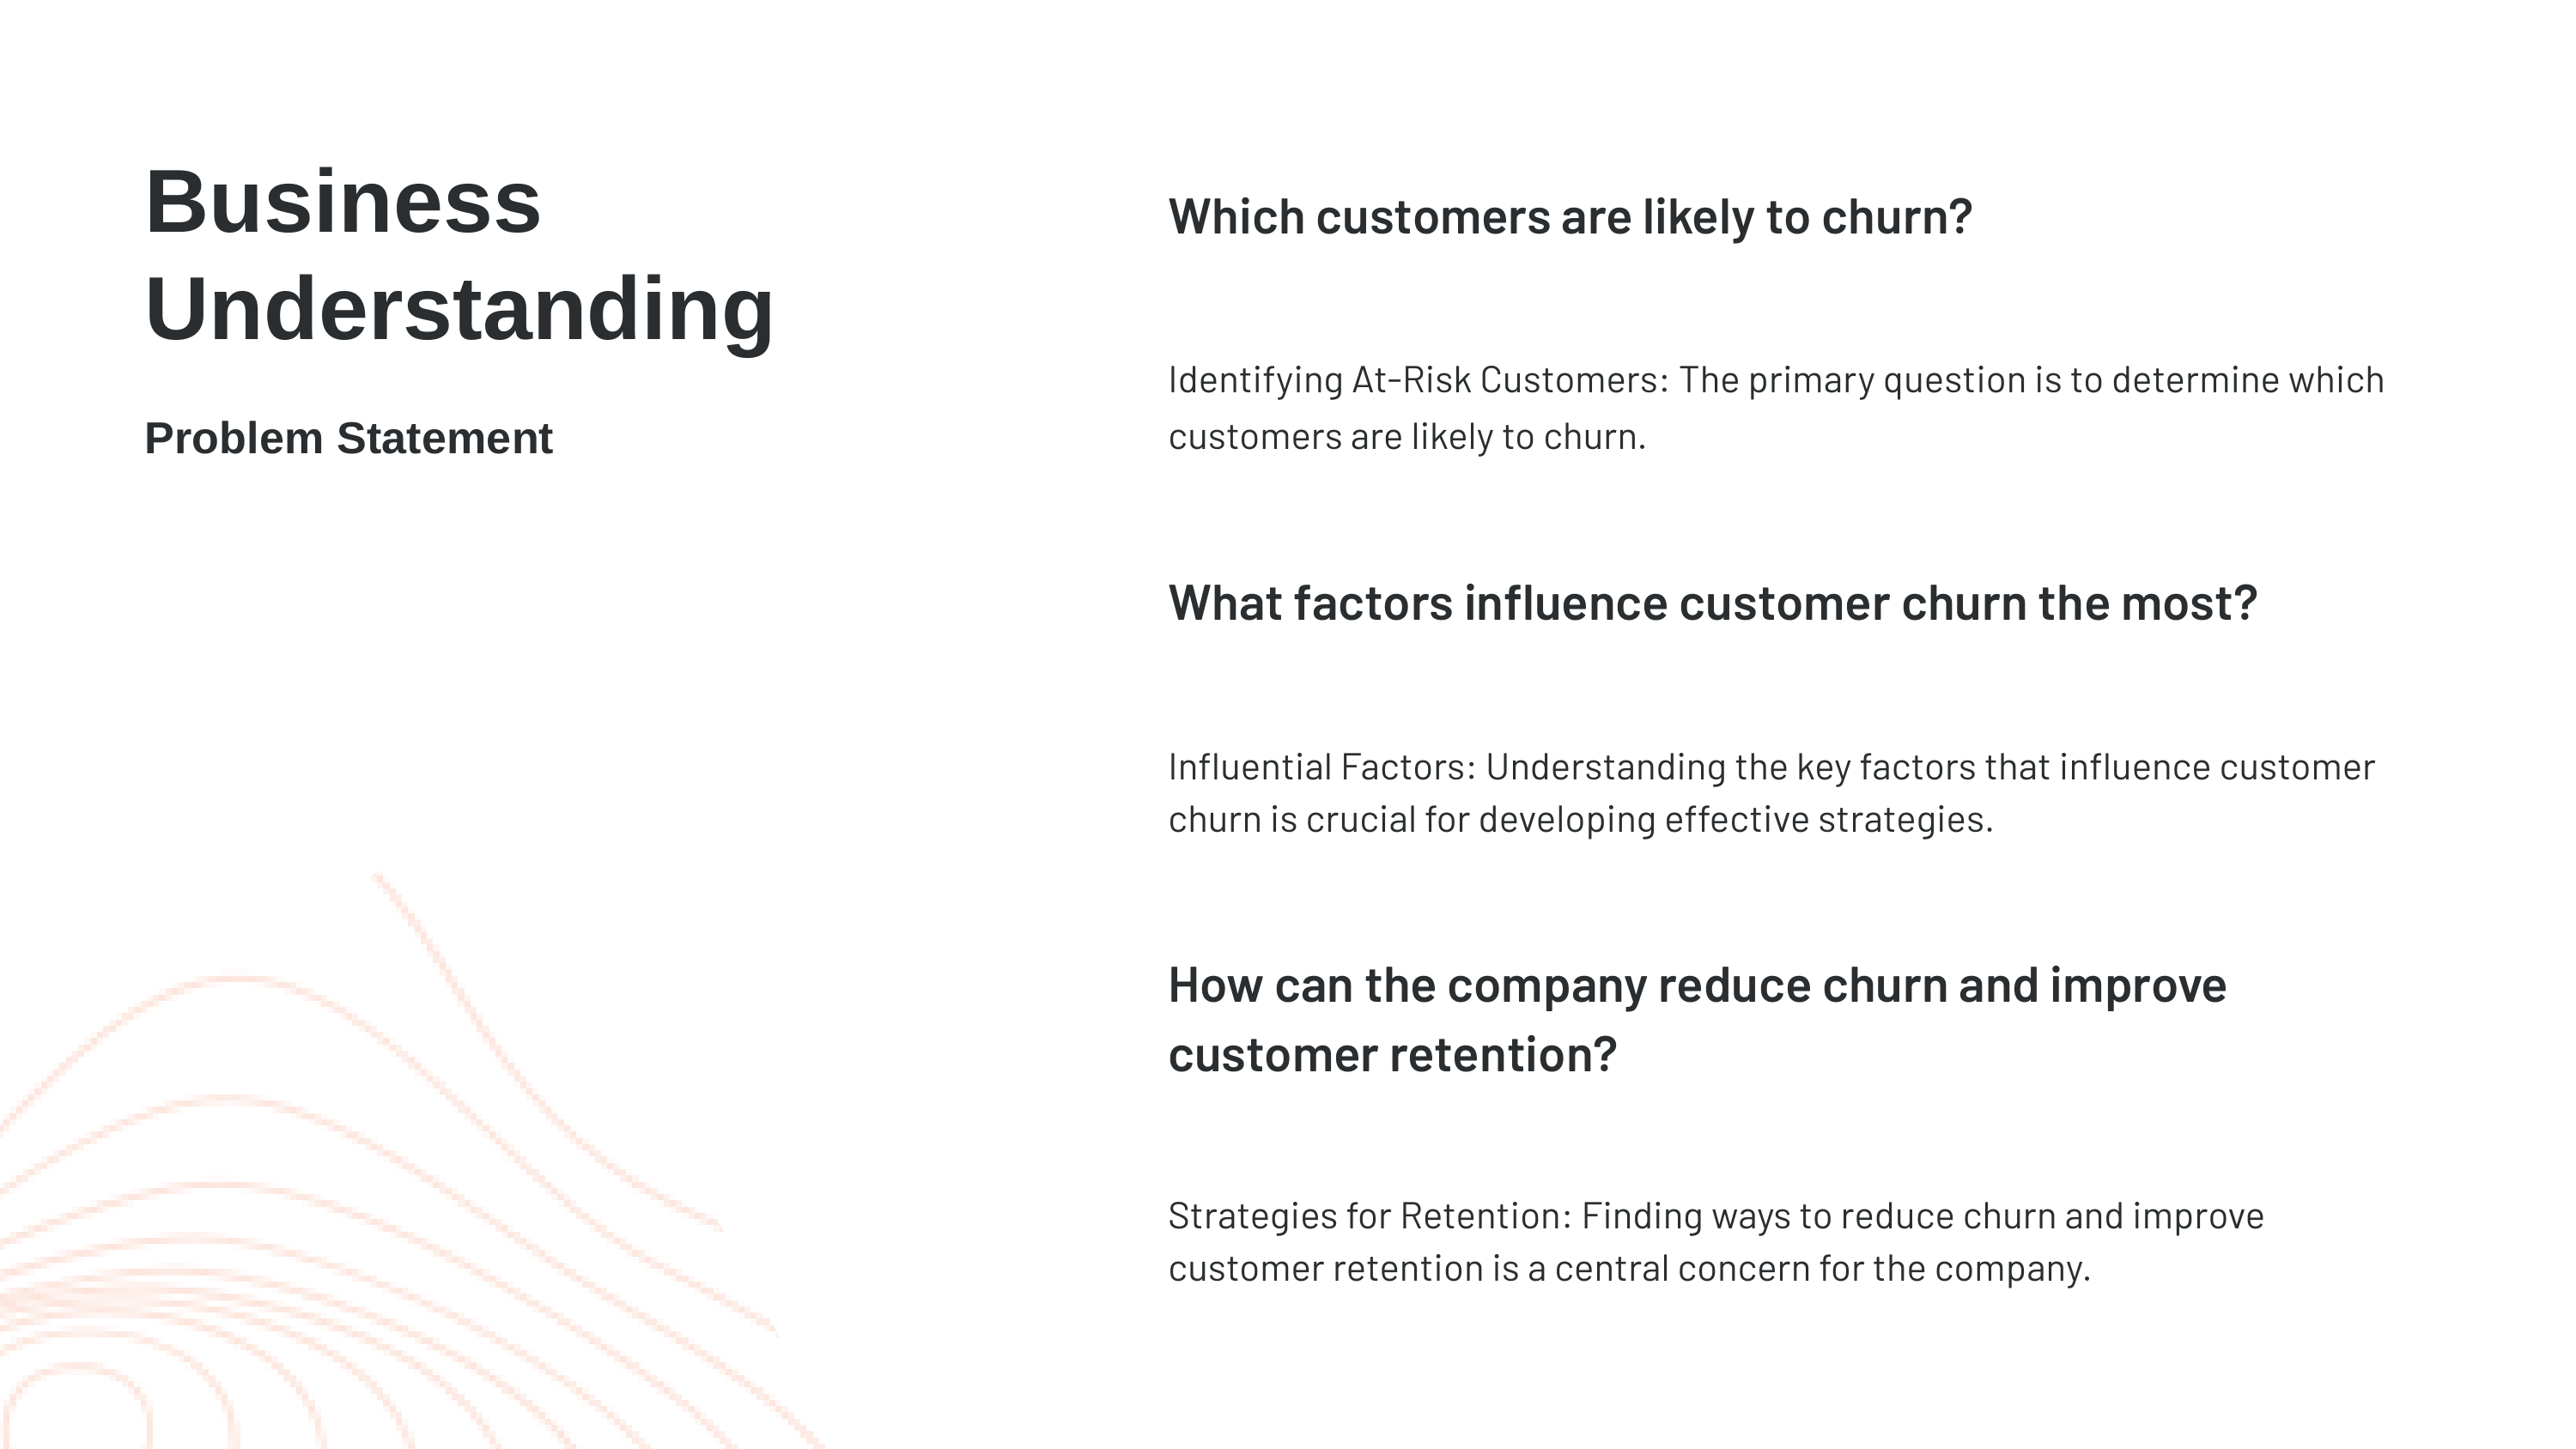

Business Understanding
Problem Statement
| Which customers are likely to churn? |
| --- |
| Identifying At-Risk Customers: The primary question is to determine which customers are likely to churn. |
| What factors influence customer churn the most? |
| Influential Factors: Understanding the key factors that influence customer churn is crucial for developing effective strategies. |
| How can the company reduce churn and improve customer retention? |
| Strategies for Retention: Finding ways to reduce churn and improve customer retention is a central concern for the company. |